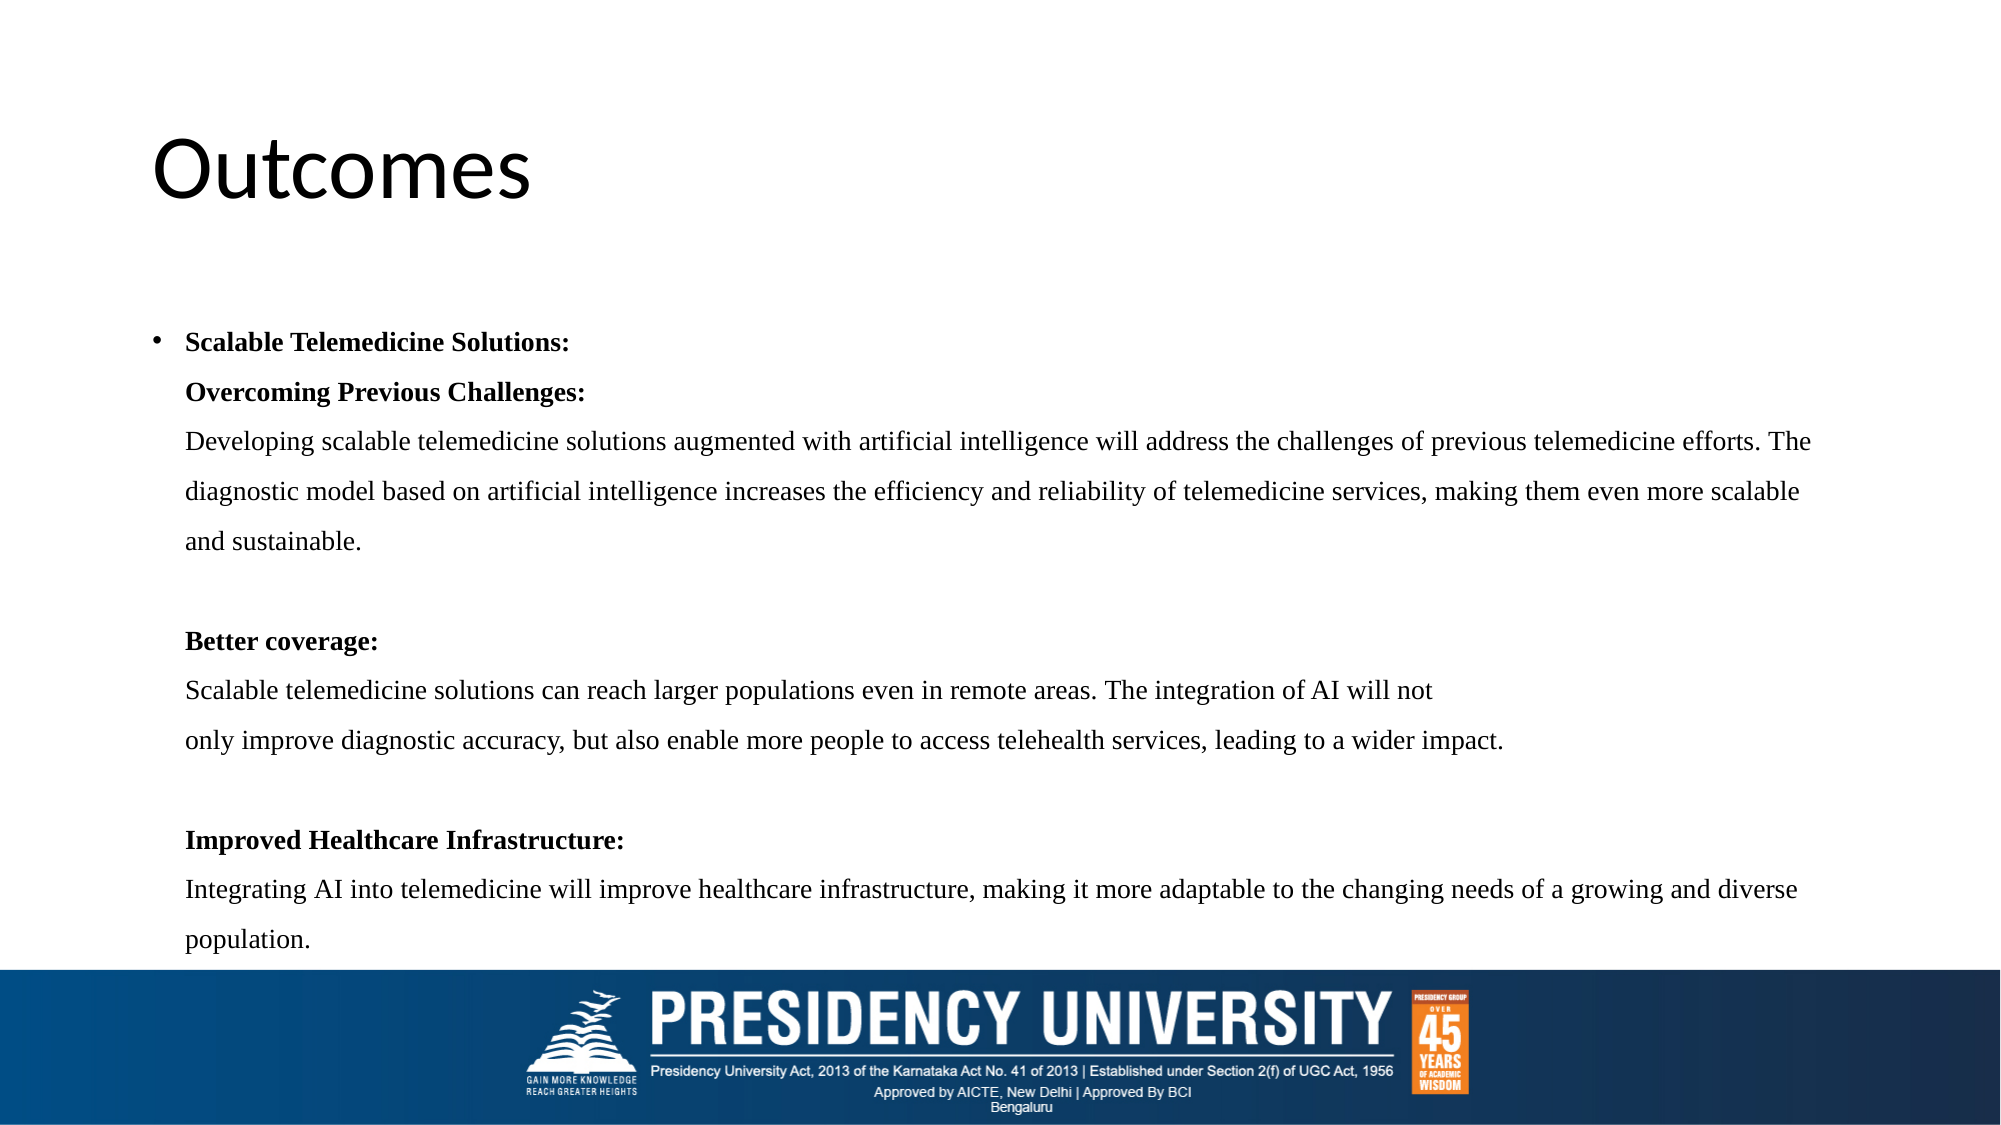

# Outcomes
Scalable Telemedicine Solutions:
Overcoming Previous Challenges:
Developing scalable telemedicine solutions augmented with artificial intelligence will address the challenges of previous telemedicine efforts. The diagnostic model based on artificial intelligence increases the efficiency and reliability of telemedicine services, making them even more scalable and sustainable.
Better coverage:
Scalable telemedicine solutions can reach larger populations even in remote areas. The integration of AI will not only improve diagnostic accuracy, but also enable more people to access telehealth services, leading to a wider impact.
Improved Healthcare Infrastructure:
Integrating AI into telemedicine will improve healthcare infrastructure, making it more adaptable to the changing needs of a growing and diverse population.